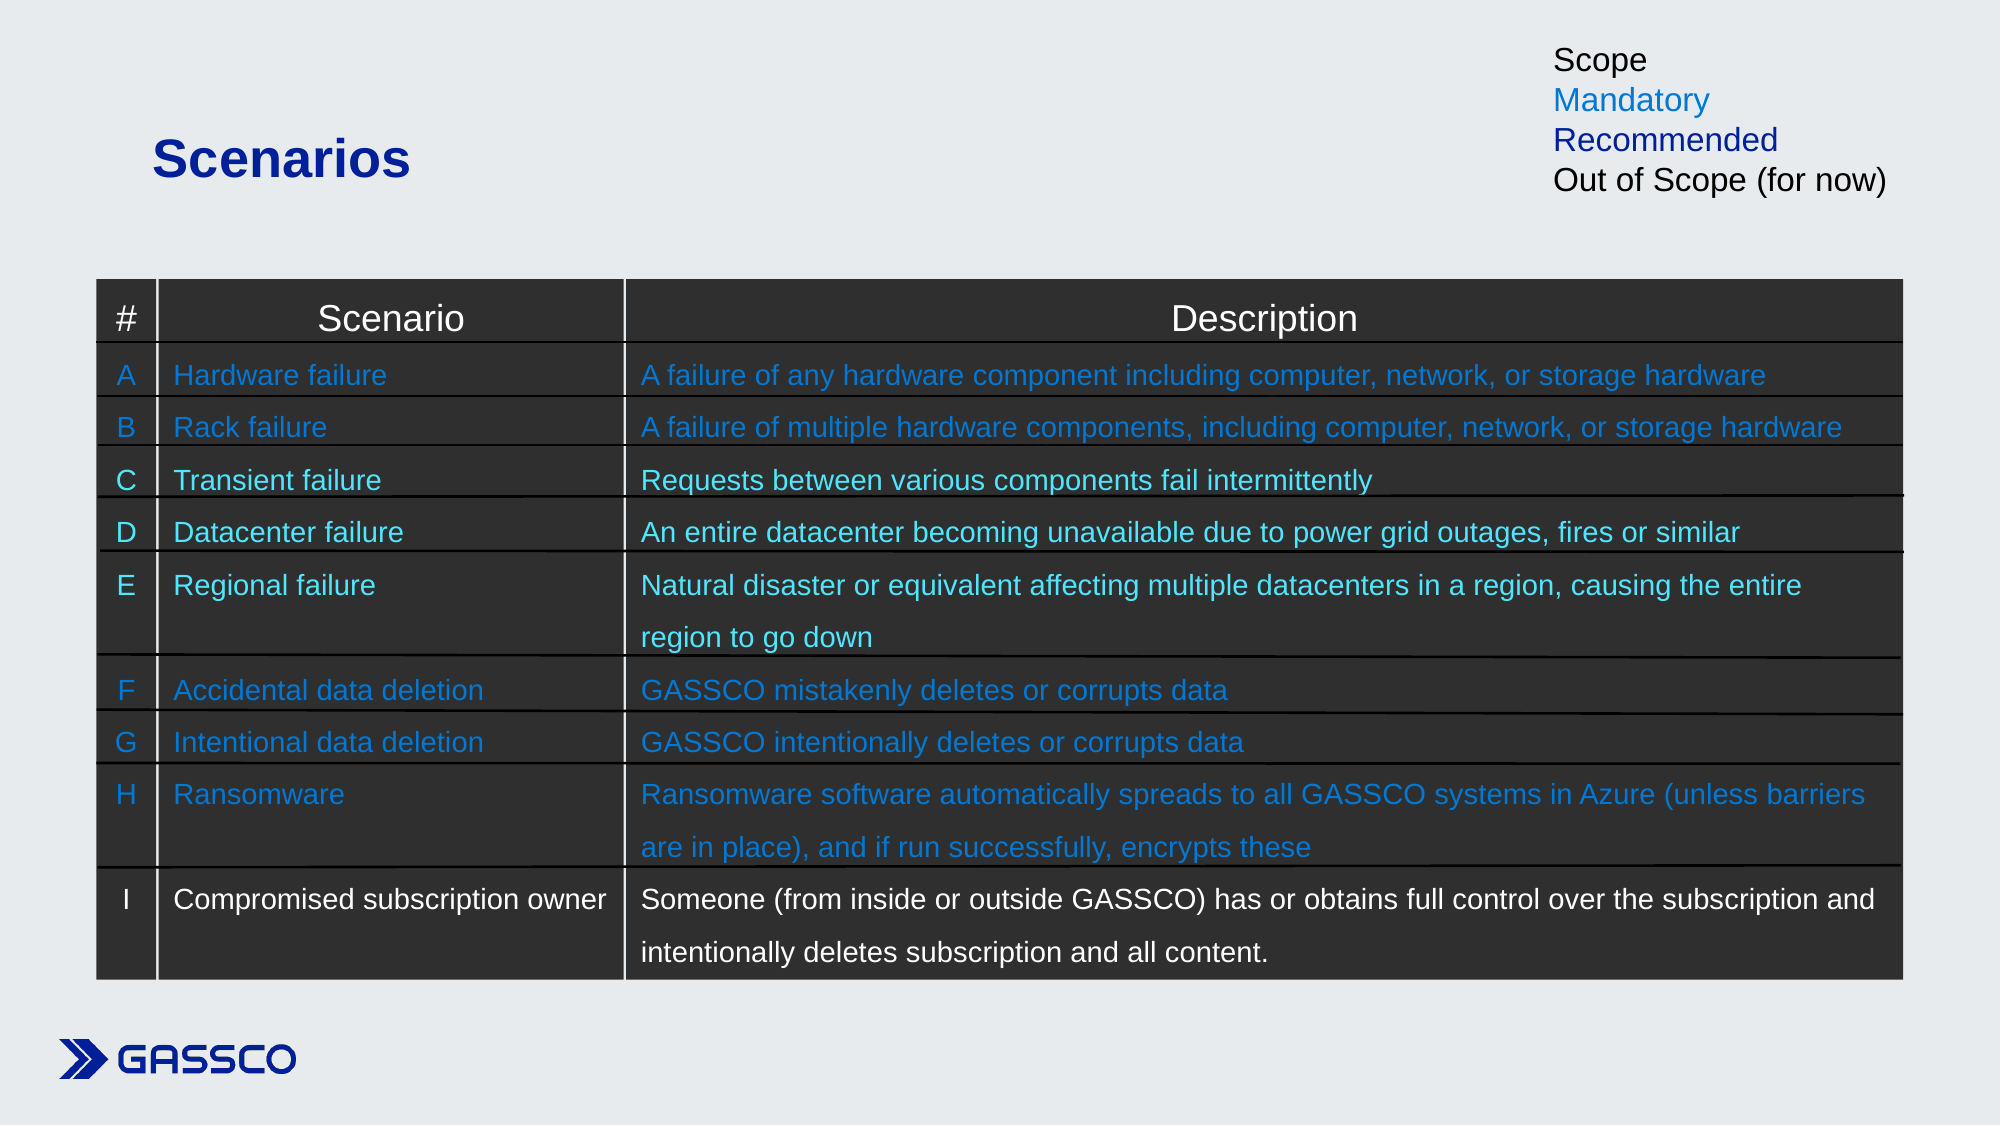

Scope
Mandatory
Recommended
Out of Scope (for now)
# Scenarios
#
A
B
C
D
E

F
G
H

I
Scenario
Hardware failure
Rack failure
Transient failure
Datacenter failure
Regional failure

Accidental data deletion
Intentional data deletion
Ransomware

Compromised subscription owner
Description
A failure of any hardware component including computer, network, or storage hardware
A failure of multiple hardware components, including computer, network, or storage hardware
Requests between various components fail intermittently
An entire datacenter becoming unavailable due to power grid outages, fires or similar
Natural disaster or equivalent affecting multiple datacenters in a region, causing the entire region to go down
GASSCO mistakenly deletes or corrupts data
GASSCO intentionally deletes or corrupts data
Ransomware software automatically spreads to all GASSCO systems in Azure (unless barriers are in place), and if run successfully, encrypts these
Someone (from inside or outside GASSCO) has or obtains full control over the subscription and intentionally deletes subscription and all content.